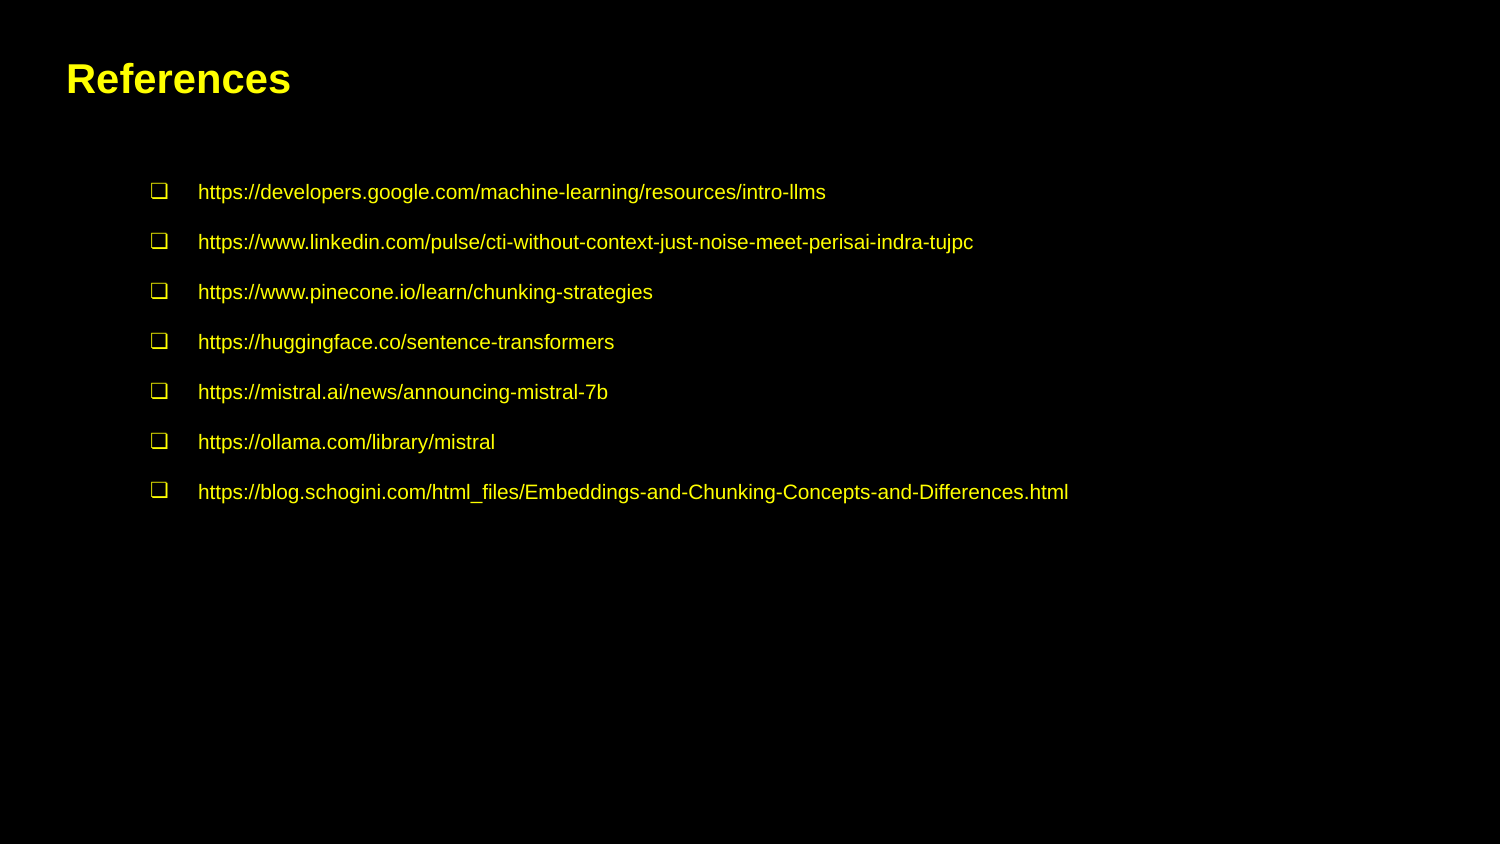

# References
https://developers.google.com/machine-learning/resources/intro-llms
https://www.linkedin.com/pulse/cti-without-context-just-noise-meet-perisai-indra-tujpc
https://www.pinecone.io/learn/chunking-strategies
https://huggingface.co/sentence-transformers
https://mistral.ai/news/announcing-mistral-7b
https://ollama.com/library/mistral
https://blog.schogini.com/html_files/Embeddings-and-Chunking-Concepts-and-Differences.html